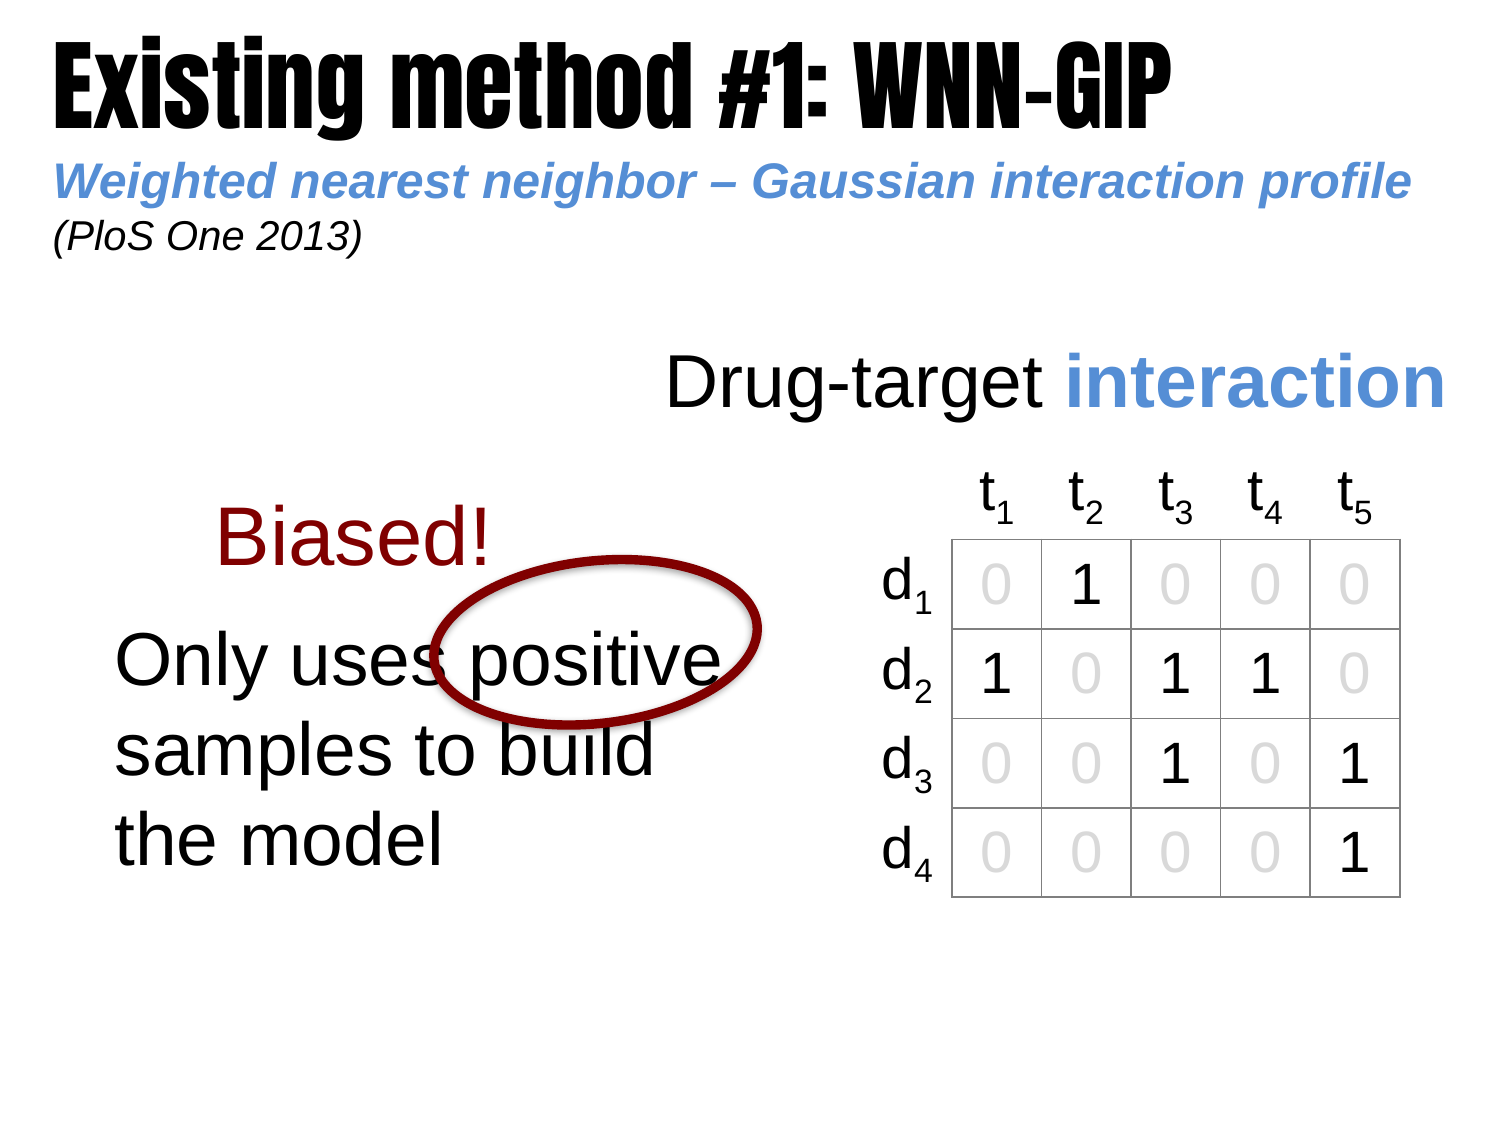

# Existing method #1: WNN-GIP Weighted nearest neighbor – Gaussian interaction profile (PloS One 2013)
Drug-target interaction
|  | t1 | t2 | t3 | t4 | t5 |
| --- | --- | --- | --- | --- | --- |
| d1 | 0 | 1 | 0 | 0 | 0 |
| d2 | 1 | 0 | 1 | 1 | 0 |
| d3 | 0 | 0 | 1 | 0 | 1 |
| d4 | 0 | 0 | 0 | 0 | 1 |
Biased!

Only uses positive samples to build the model